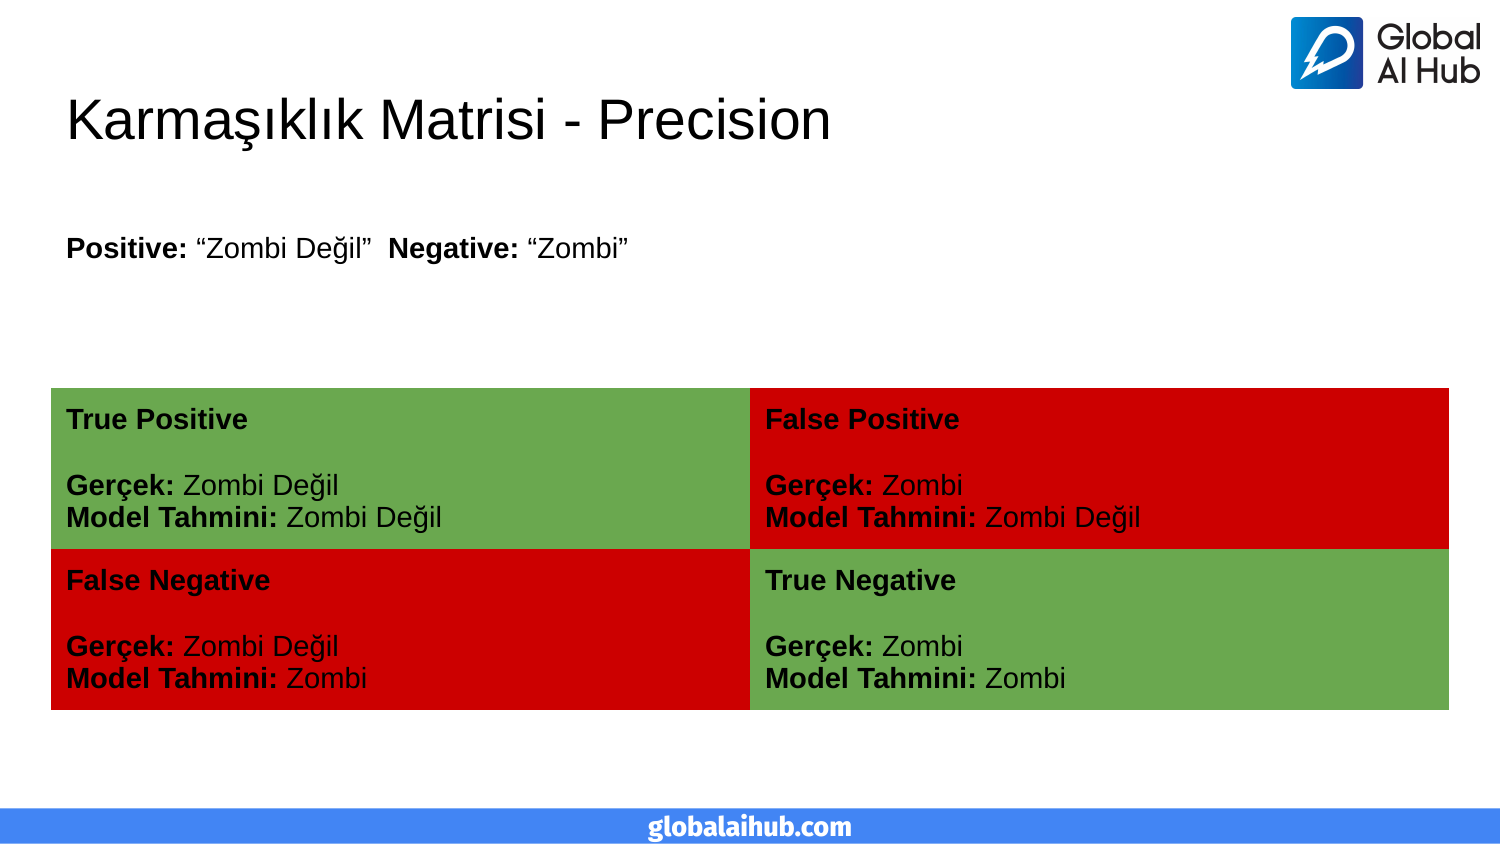

# Karmaşıklık Matrisi - Precision
Positive: “Zombi Değil”  Negative: “Zombi”
| True Positive Gerçek: Zombi Değil Model Tahmini: Zombi Değil | False Positive Gerçek: Zombi Model Tahmini: Zombi Değil |
| --- | --- |
| False Negative Gerçek: Zombi Değil Model Tahmini: Zombi | True Negative Gerçek: Zombi Model Tahmini: Zombi |